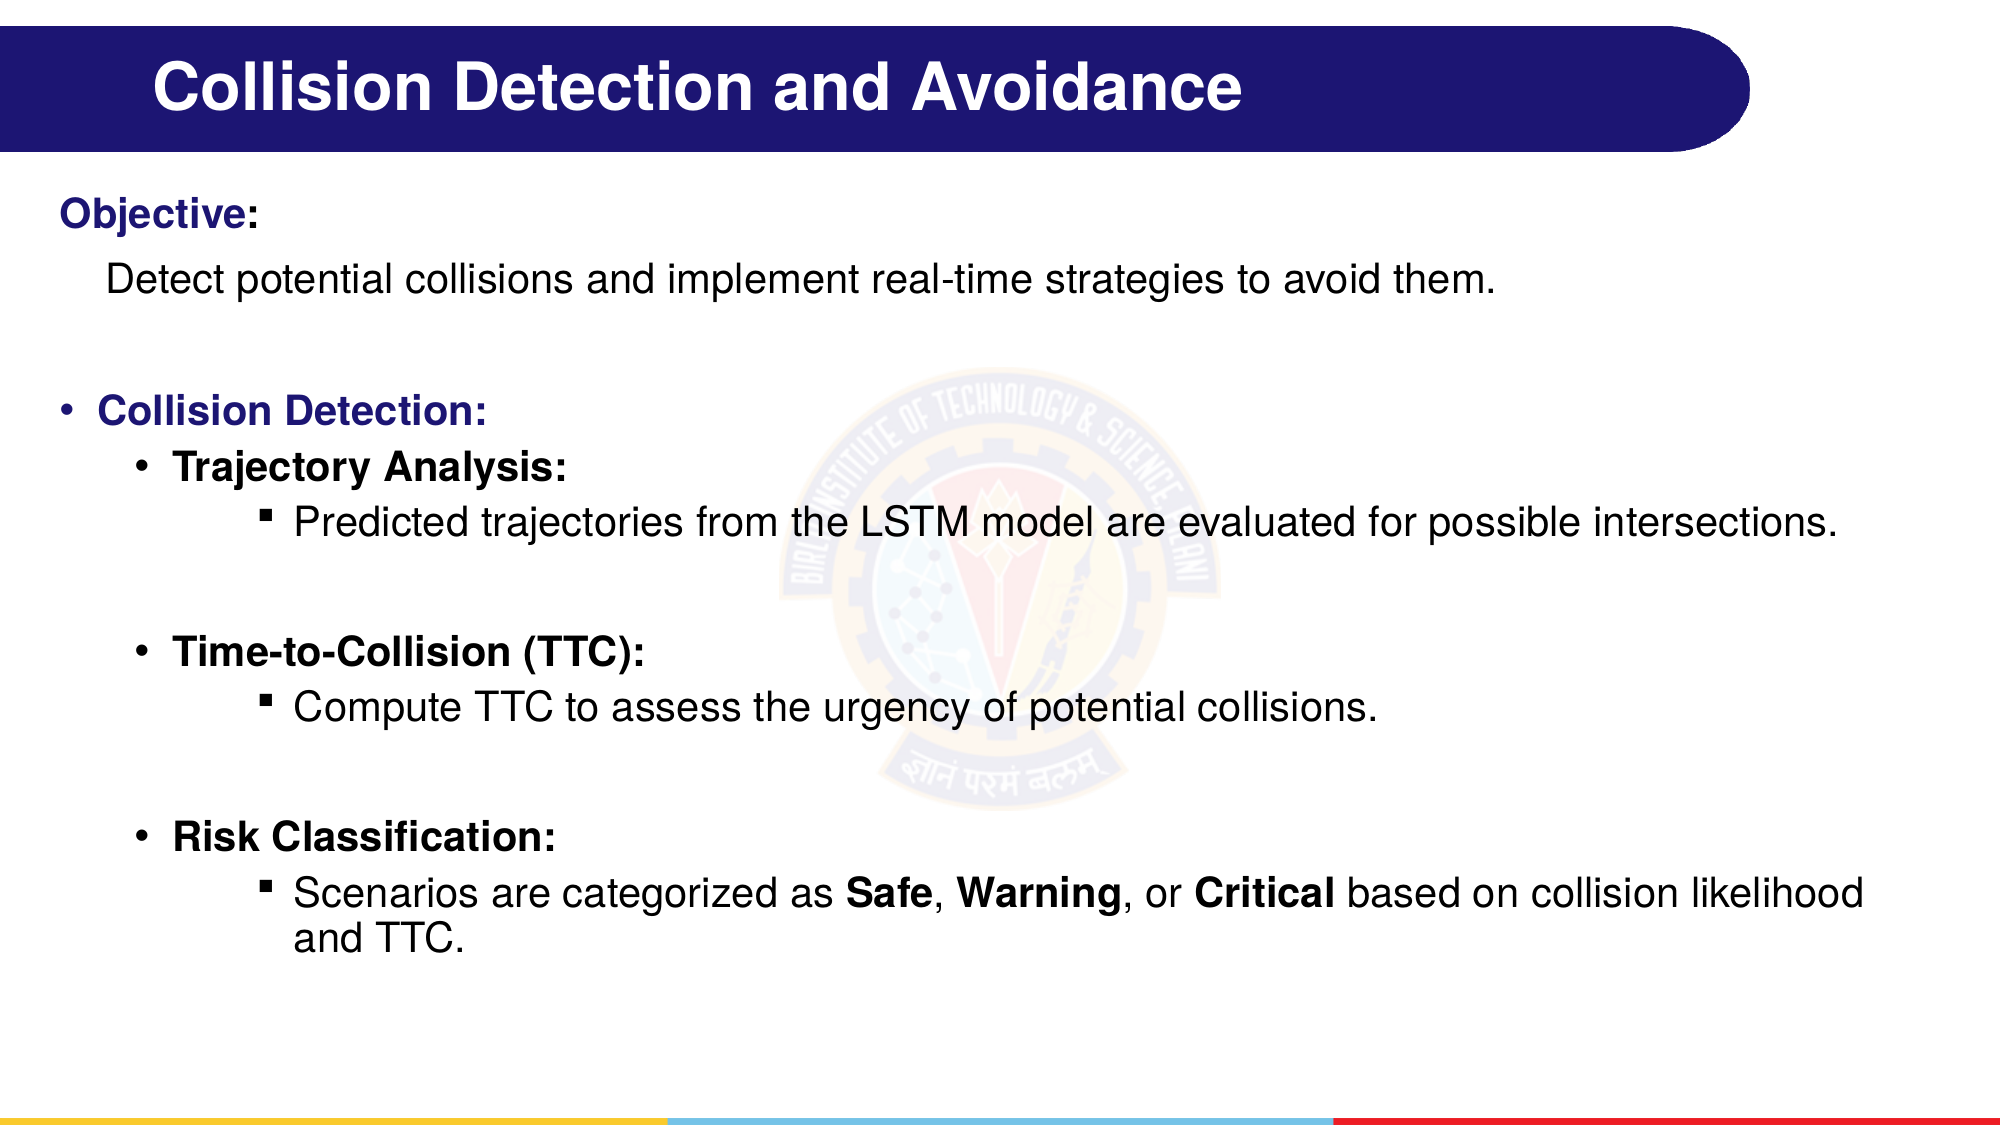

# Collision Detection and Avoidance
Objective:
    Detect potential collisions and implement real-time strategies to avoid them.

Collision Detection:
Trajectory Analysis:
Predicted trajectories from the LSTM model are evaluated for possible intersections.

Time-to-Collision (TTC):
Compute TTC to assess the urgency of potential collisions.

Risk Classification:
Scenarios are categorized as Safe, Warning, or Critical based on collision likelihood and TTC.